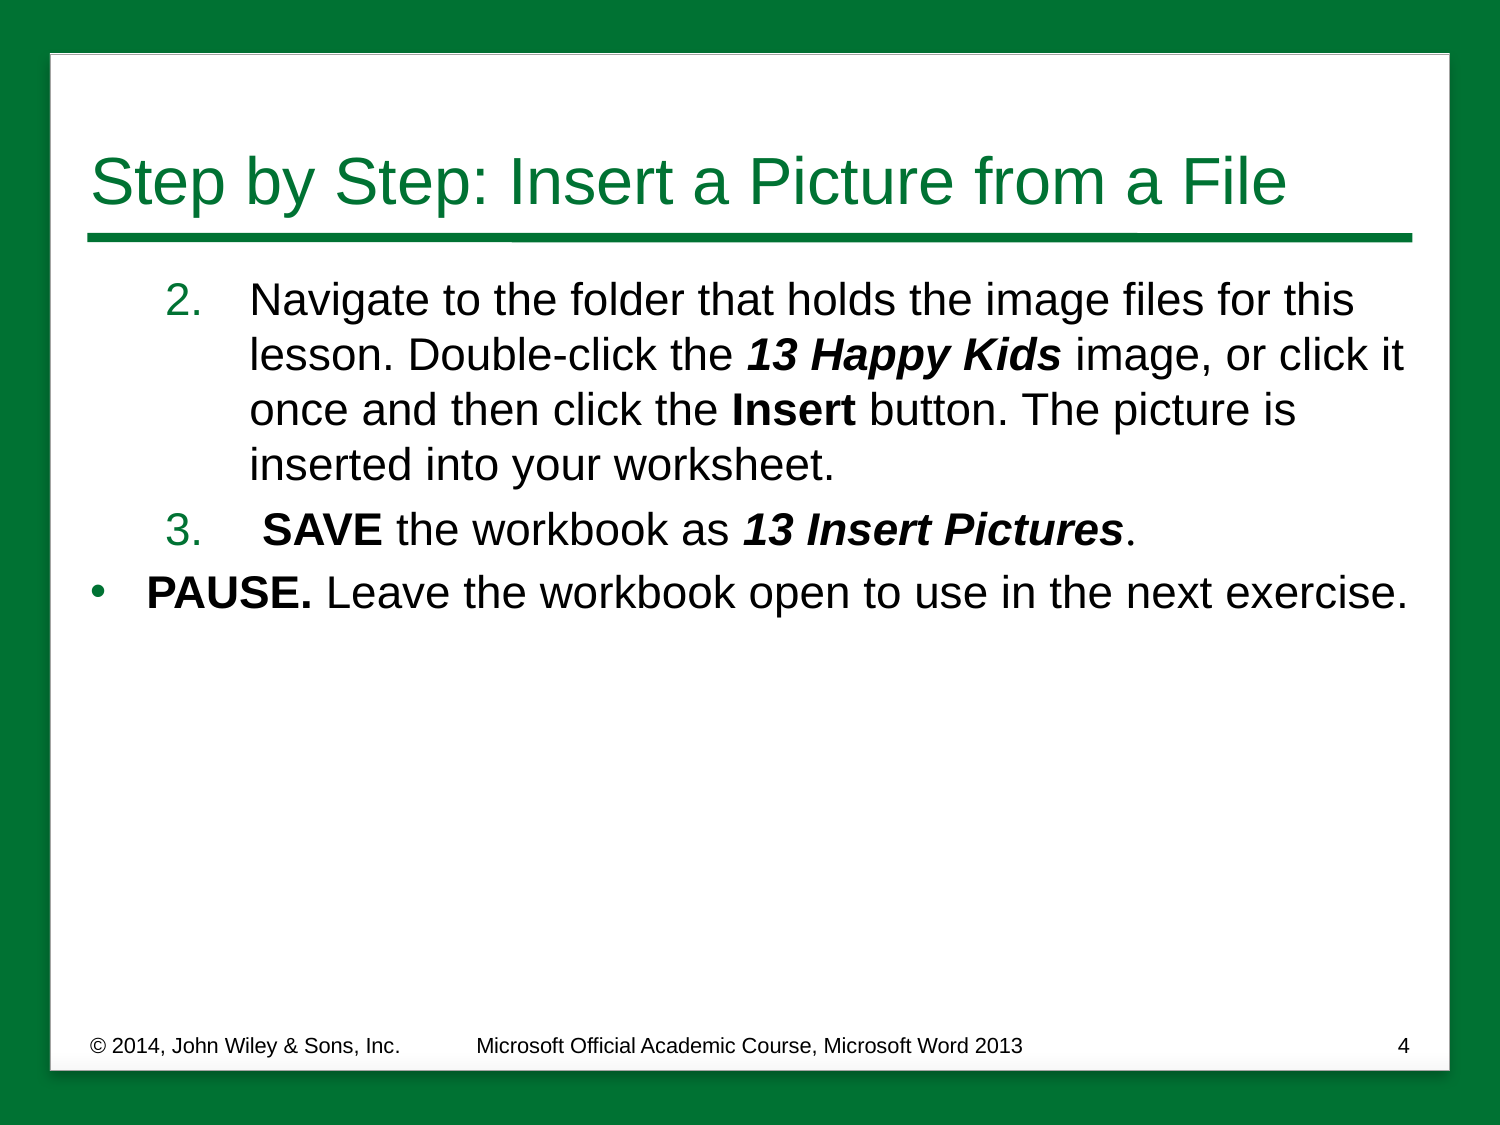

# Step by Step: Insert a Picture from a File
Navigate to the folder that holds the image files for this lesson. Double-click the 13 Happy Kids image, or click it once and then click the Insert button. The picture is inserted into your worksheet.
 SAVE the workbook as 13 Insert Pictures.
PAUSE. Leave the workbook open to use in the next exercise.
© 2014, John Wiley & Sons, Inc.
Microsoft Official Academic Course, Microsoft Word 2013
4